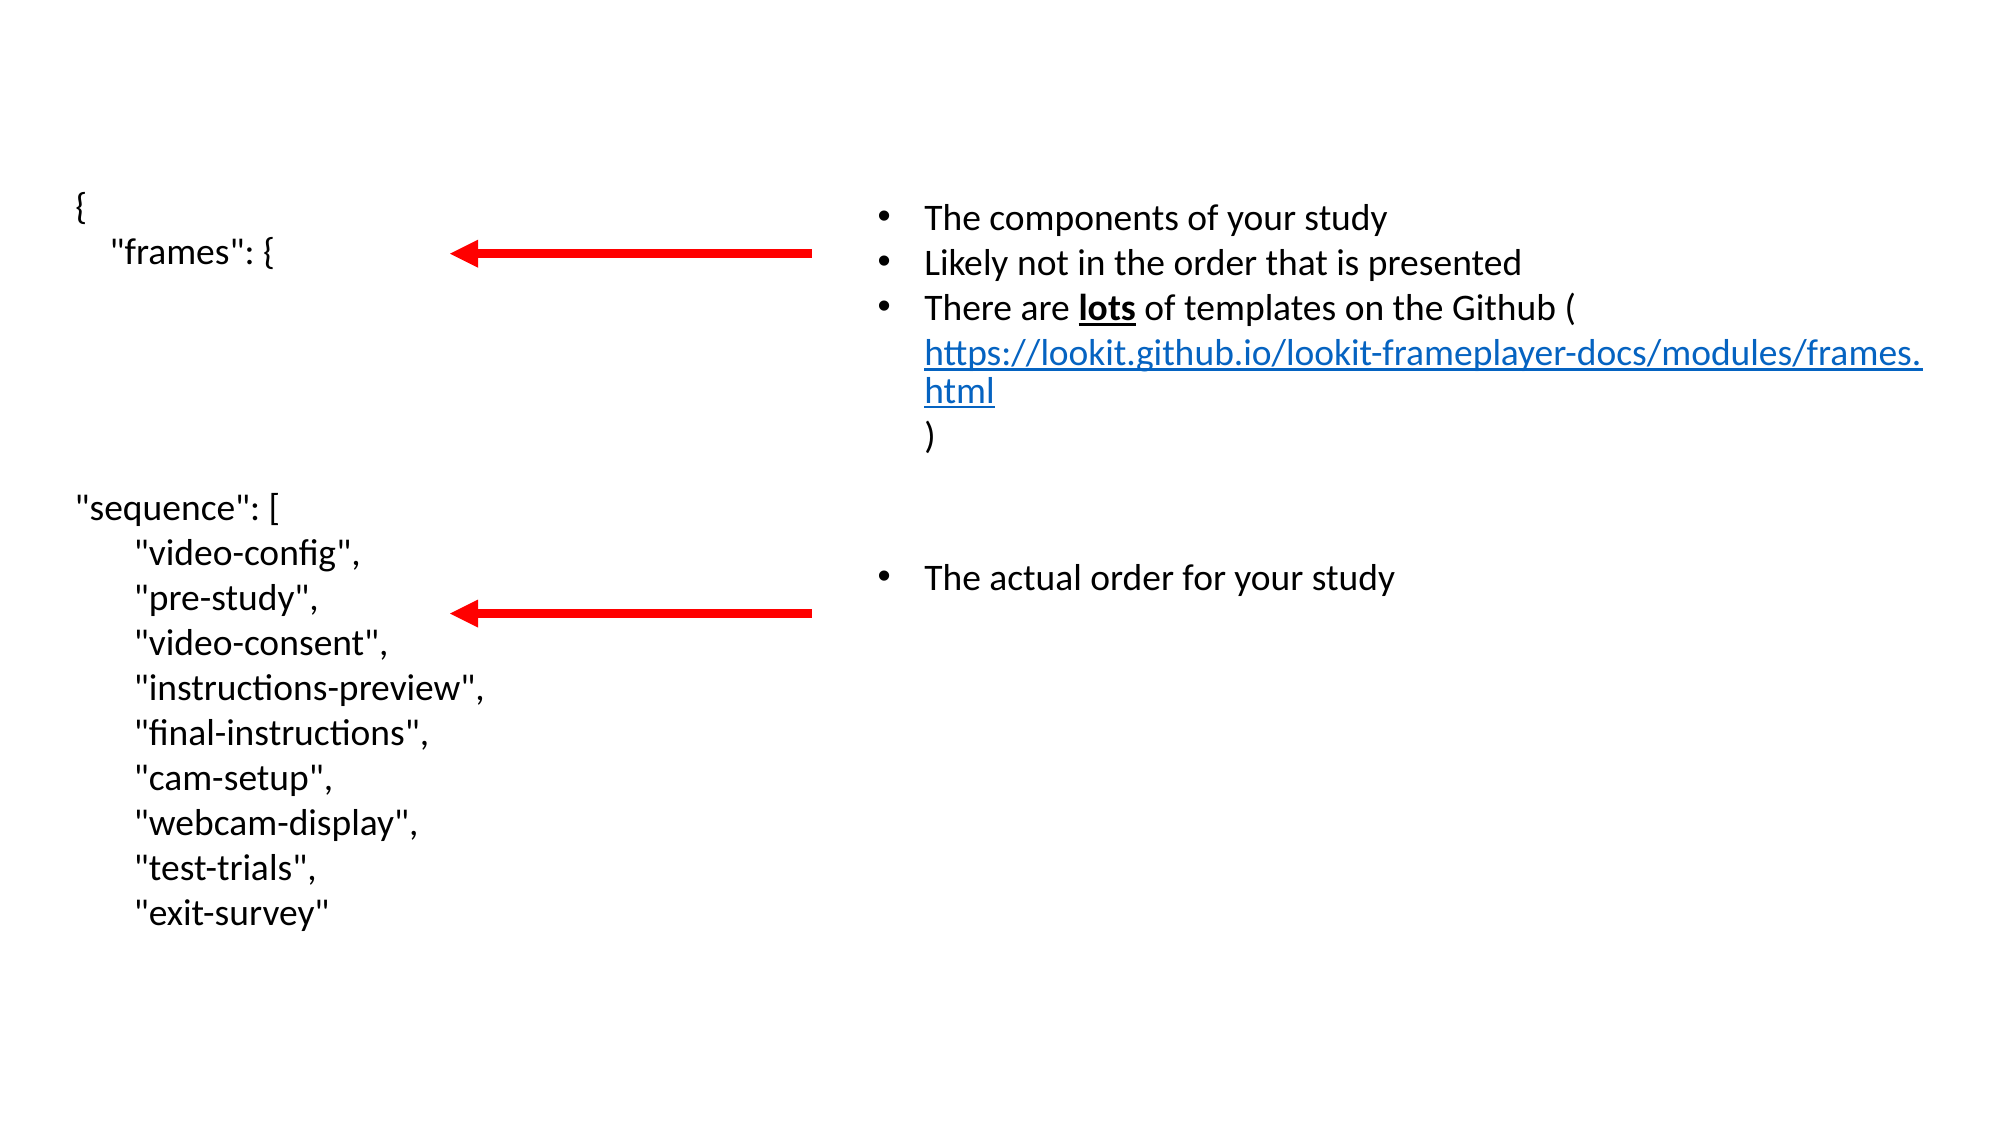

{
    "frames": {
The components of your study
Likely not in the order that is presented
There are lots of templates on the Github (https://lookit.github.io/lookit-frameplayer-docs/modules/frames.html)
 "sequence": [
        "video-config",
        "pre-study",
        "video-consent",
        "instructions-preview",
        "final-instructions",
        "cam-setup",
        "webcam-display",
        "test-trials",
        "exit-survey"
The actual order for your study